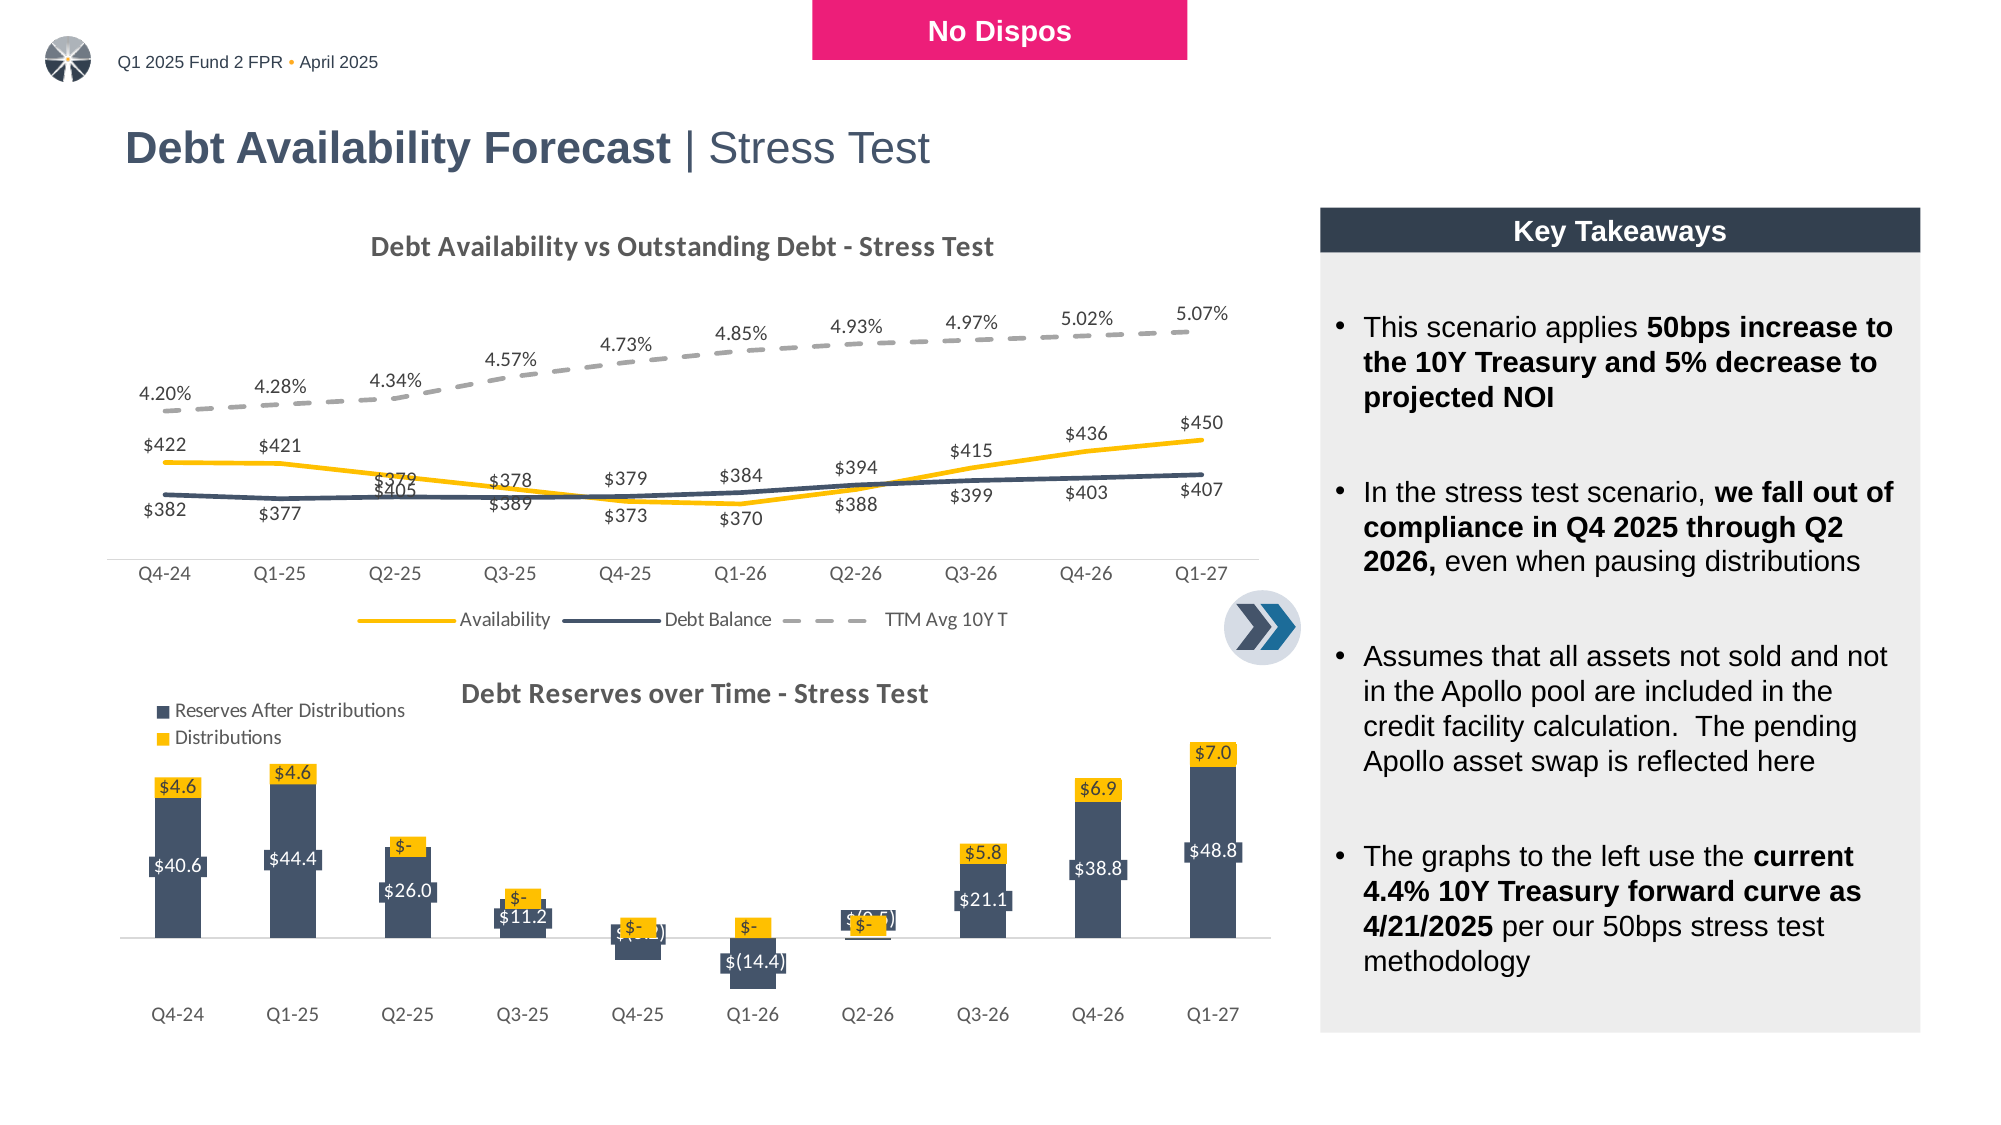

No Dispos
# Debt Availability Forecast | Stress Test
Key Takeaways

### Chart: Debt Availability vs Outstanding Debt - Stress Test

| Category | Availability | Debt Balance | TTM Avg 10Y T |
|---|---|---|---|
| Q4-24 | 422.1065429917631 | 381.5 | 0.042029232669322736 |
| Q1-25 | 420.93471034644153 | 376.5 | 0.042754929880478076 |
| Q2-25 | 404.8461264343283 | 378.8006449933911 | 0.043402687022480436 |
| Q3-25 | 389.1255011263347 | 377.88673542099906 | 0.045728963718007144 |
| Q4-25 | 373.1204605597737 | 379.3223423164895 | 0.04729500373851295 |
| Q1-26 | 369.816199606504 | 384.2485957284919 | 0.048537966666666675 |
| Q2-26 | 388.1350936073772 | 393.73694585266367 | 0.04930404999999999 |
| Q3-26 | 415.3023730779593 | 399.3150955040931 | 0.04971629166666667 |
| Q4-26 | 436.29374162128283 | 402.64201059376217 | 0.05017219166666667 |
| Q1-27 | 450.4167296217657 | 406.73369990946975 | 0.05065160833333334 |
This scenario applies 50bps increase to the 10Y Treasury and 5% decrease to projected NOI

In the stress test scenario, we fall out of compliance in Q4 2025 through Q2 2026, even when pausing distributions

Assumes that all assets not sold and not in the Apollo pool are included in the credit facility calculation.  The pending Apollo asset swap is reflected here

The graphs to the left use the current 4.4% 10Y Treasury forward curve as 4/21/2025 per our 50bps stress test methodology

### Chart: Debt Reserves over Time - Stress Test

| Category | Reserves After Distributions | Distributions | Reserves Before Distributions |
|---|---|---|---|
| Q4-24 | 40.60654299176309 | 4.6 | 45.206542991763094 |
| Q1-25 | 44.434710346441534 | 4.6 | 49.034710346441535 |
| Q2-25 | 26.045481440937237 | 0.0 | 26.045481440937237 |
| Q3-25 | 11.238765705335652 | 0.0 | 11.238765705335652 |
| Q4-25 | -6.201881756715807 | 0.0 | -6.201881756715807 |
| Q1-26 | -14.43239612198795 | 0.0 | -14.43239612198795 |
| Q2-26 | -0.5143872974610417 | 0.0 | -0.5143872974610417 |
| Q3-26 | 21.144183206178354 | 5.789050459630499 | 26.933233665808853 |
| Q4-26 | 38.809494768484626 | 6.933260978664641 | 45.74275574714927 |
| Q1-27 | 48.84122236988435 | 7.027223613624258 | 55.86844598350861 |